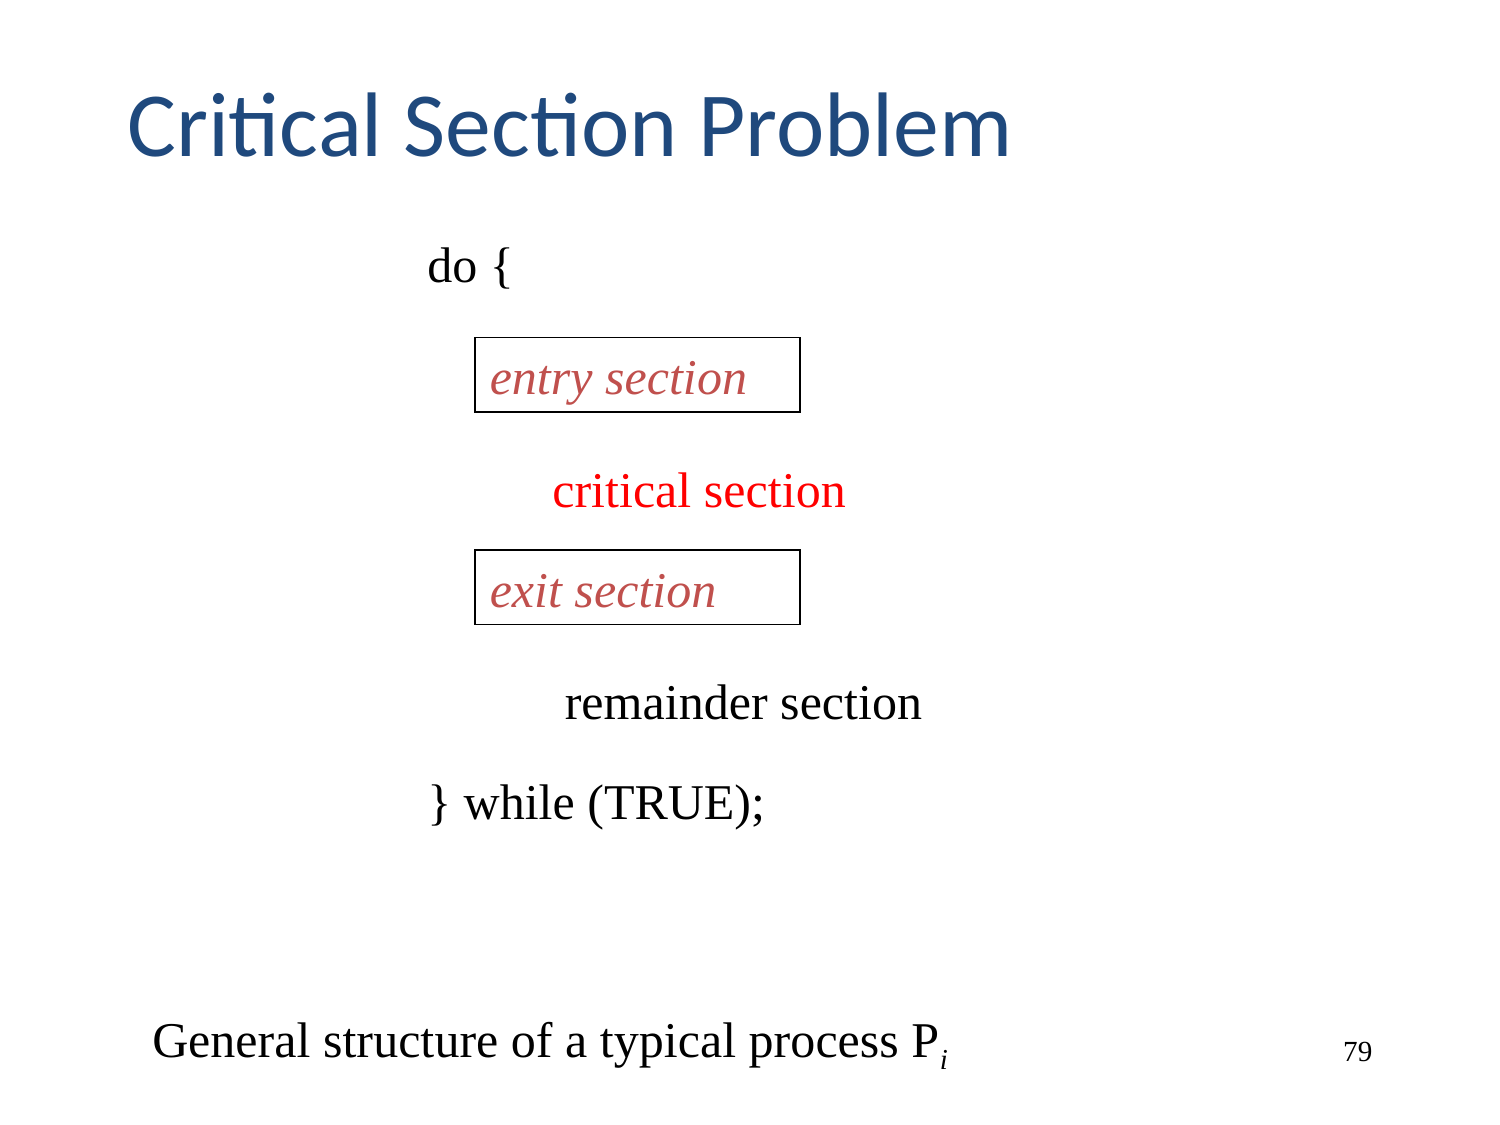

Critical Section Problem
do {
entry section
critical section
exit section
remainder section
} while (TRUE);
General structure of a typical process Pi
79